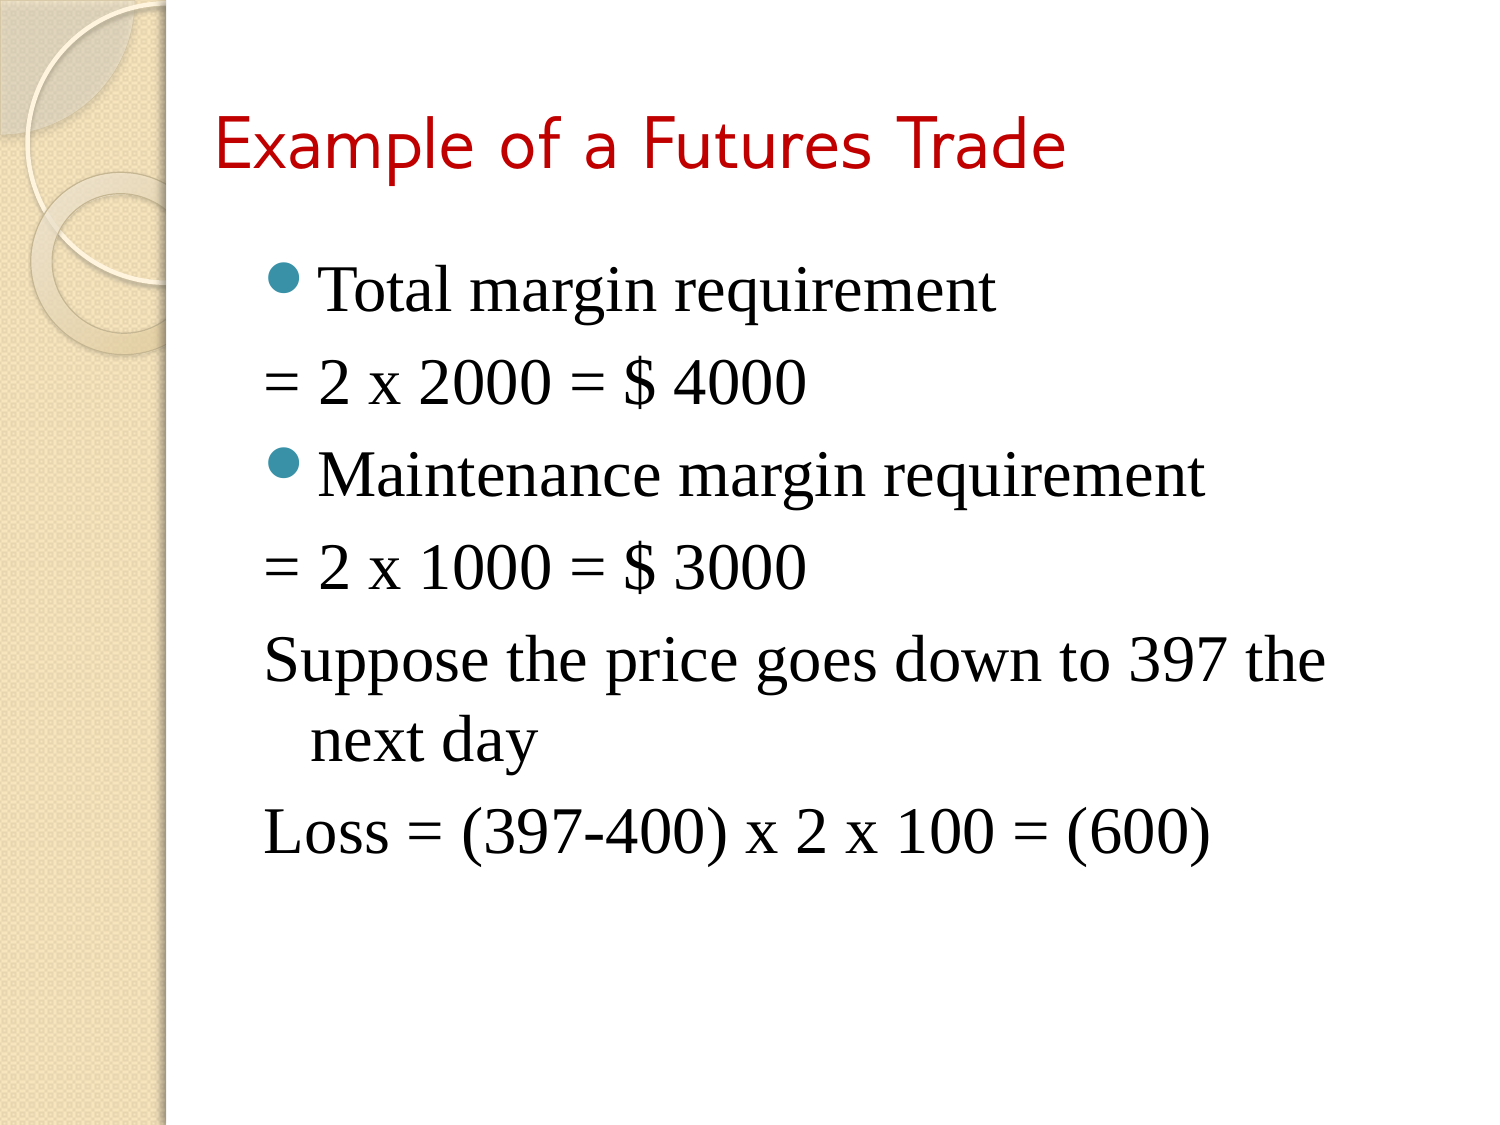

# Example of a Futures Trade
Total margin requirement
= 2 x 2000 = $ 4000
Maintenance margin requirement
= 2 x 1000 = $ 3000
Suppose the price goes down to 397 the next day
Loss = (397-400) x 2 x 100 = (600)